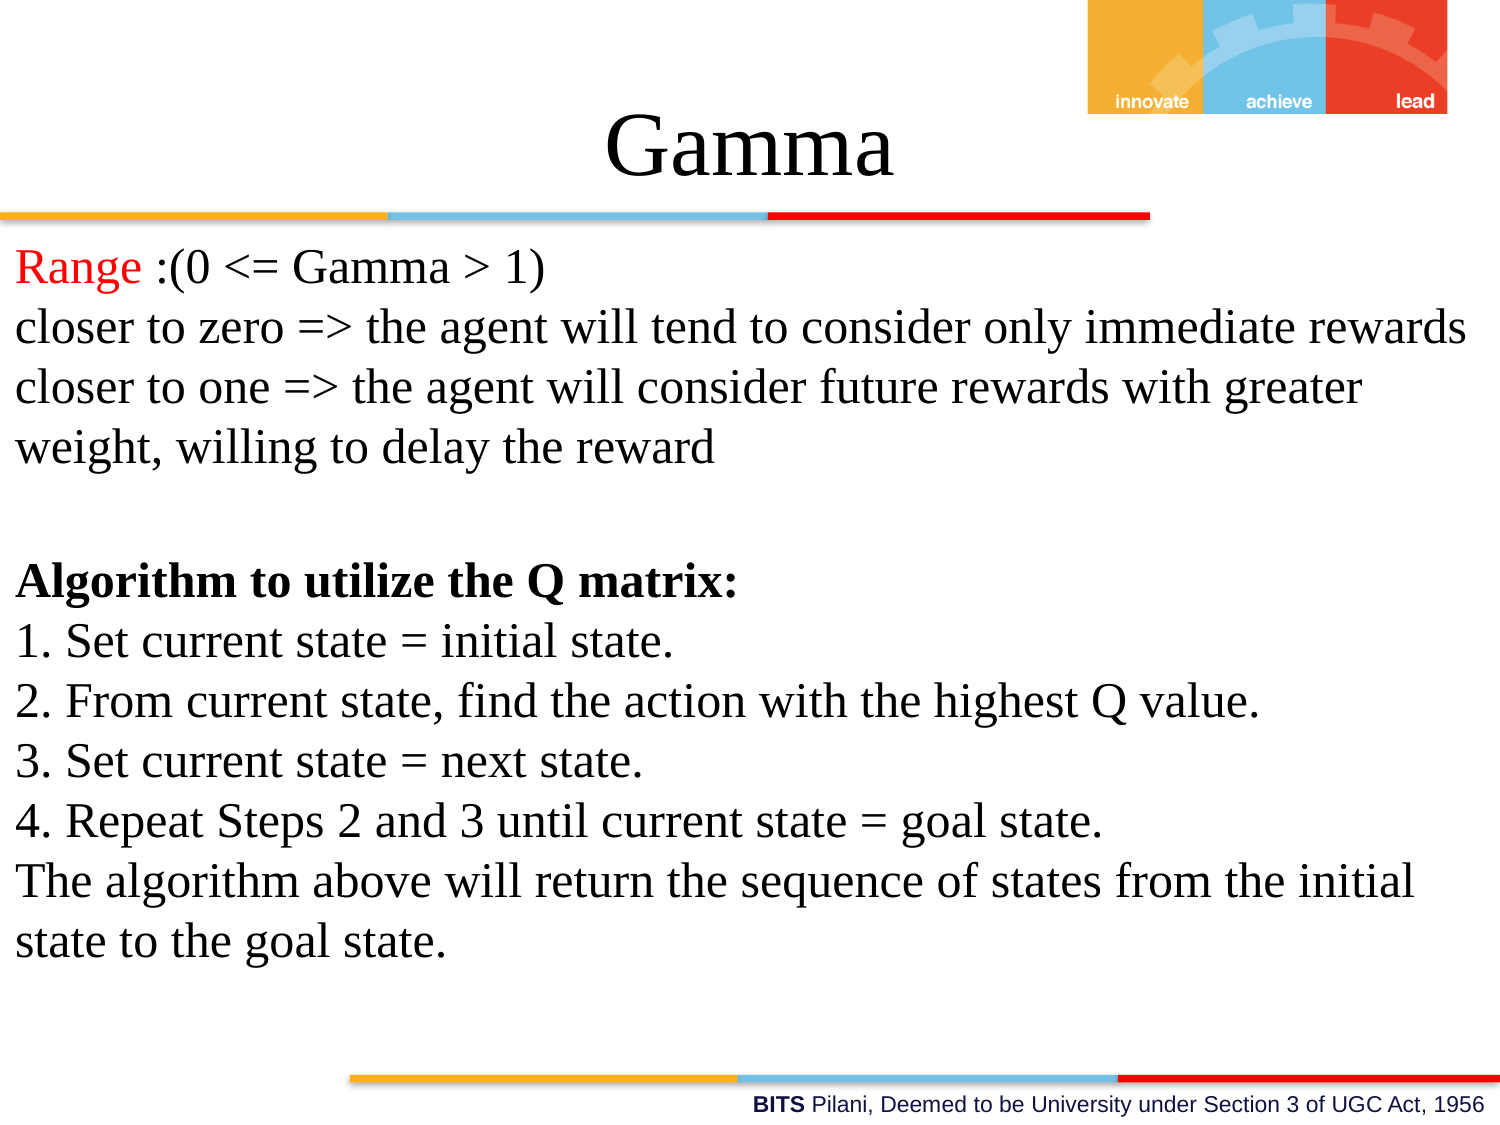

# Gamma
Range :(0 <= Gamma > 1)
closer to zero => the agent will tend to consider only immediate rewards
closer to one => the agent will consider future rewards with greater weight, willing to delay the reward
Algorithm to utilize the Q matrix:
1. Set current state = initial state.
2. From current state, find the action with the highest Q value.
3. Set current state = next state.
4. Repeat Steps 2 and 3 until current state = goal state.
The algorithm above will return the sequence of states from the initial state to the goal state.